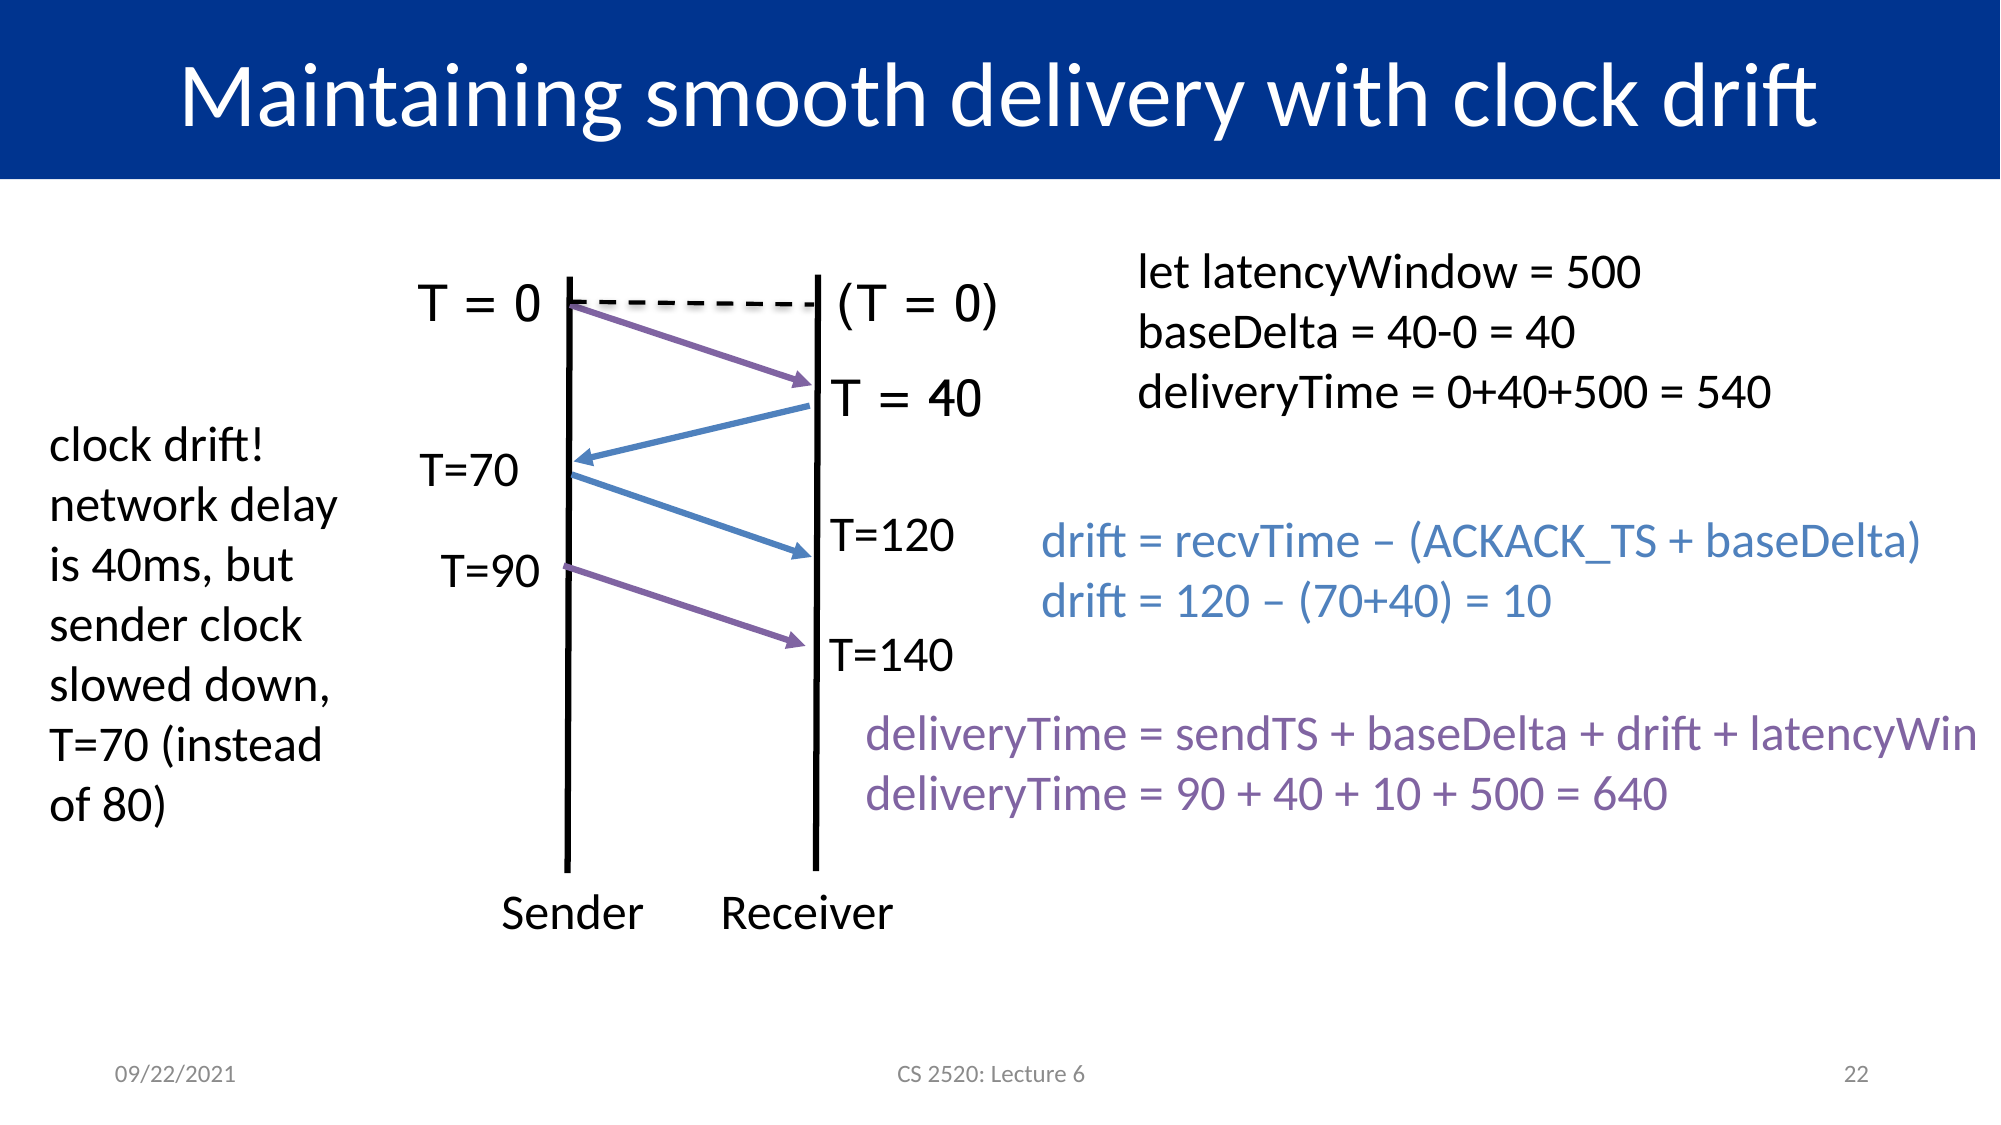

# Maintaining smooth delivery with clock drift
let latencyWindow = 500
baseDelta = 40-0 = 40
deliveryTime = 0+40+500 = 540
(T = 0)
T = 0

Sender
Receiver

T = 40
clock drift!
network delay is 40ms, but sender clock slowed down, T=70 (instead of 80)

T=70

T=120
drift = recvTime – (ACKACK_TS + baseDelta)
drift = 120 – (70+40) = 10
T=90

T=140
deliveryTime = sendTS + baseDelta + drift + latencyWin
deliveryTime = 90 + 40 + 10 + 500 = 640
09/22/2021
CS 2520: Lecture 6
22